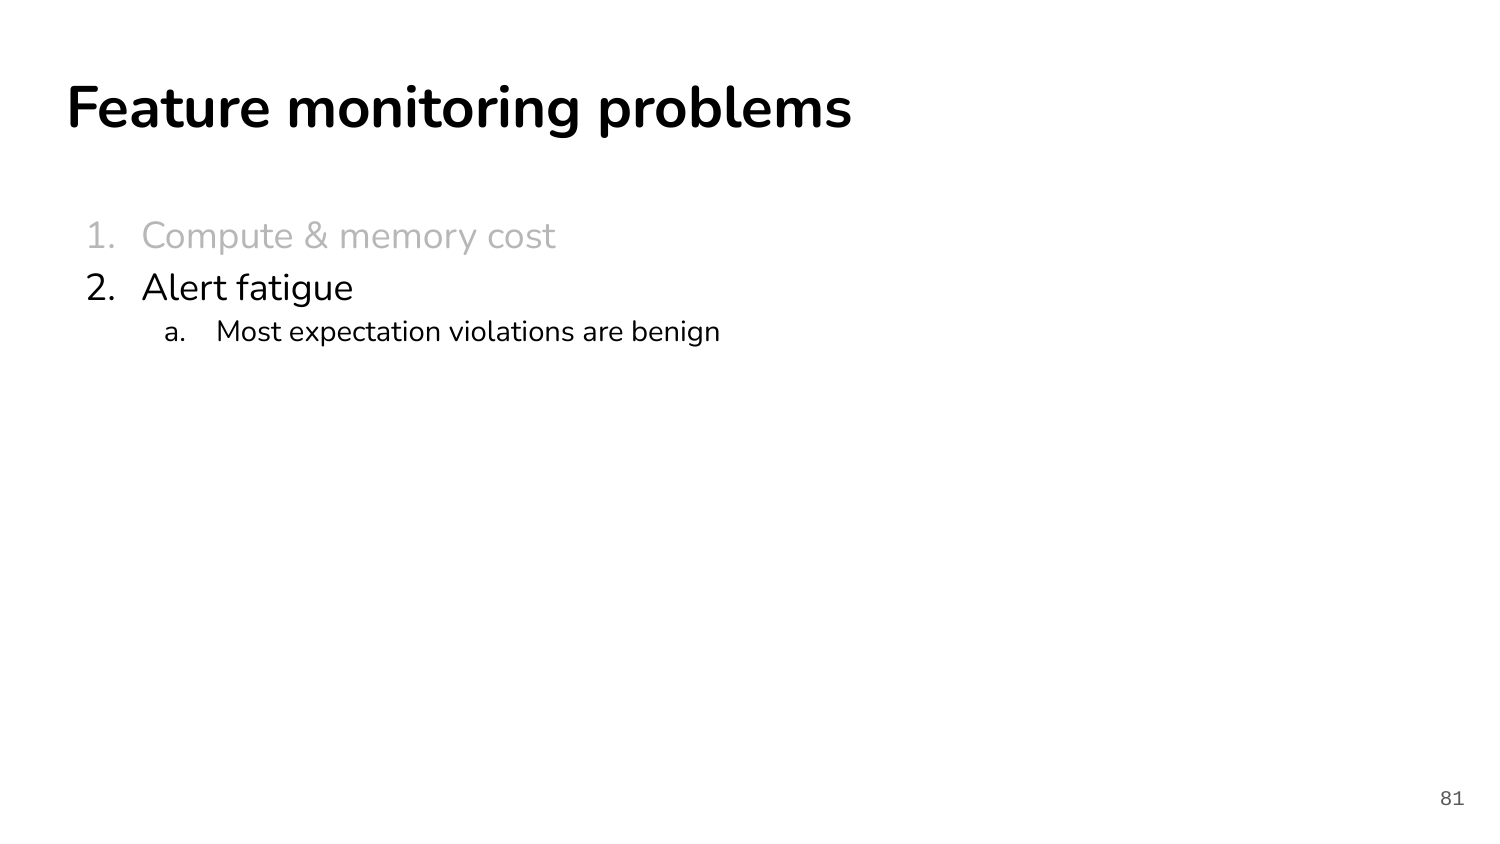

# Feature monitoring problems
Compute & memory cost
Alert fatigue
Most expectation violations are benign
81